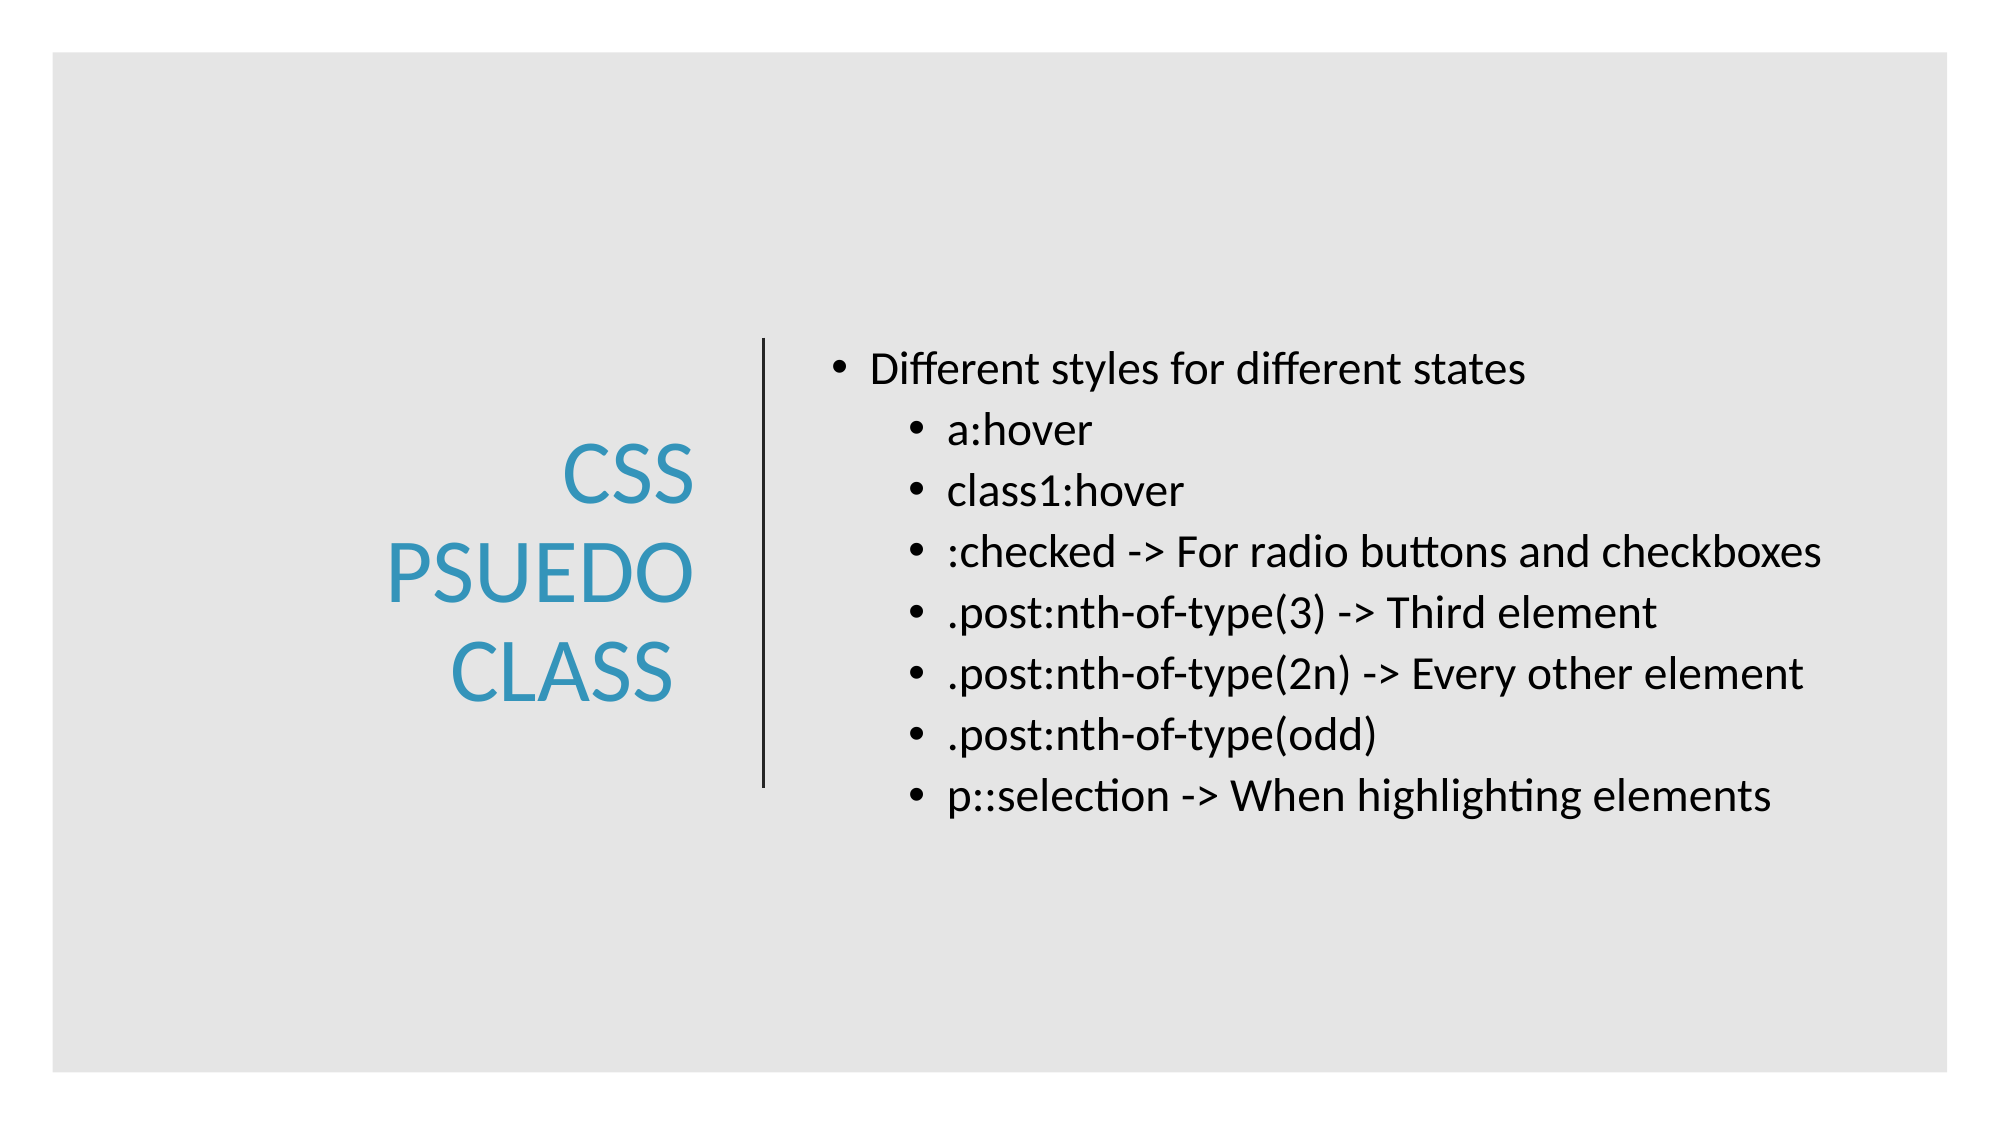

Different styles for different states
a:hover
class1:hover
:checked -> For radio buttons and checkboxes
.post:nth-of-type(3) -> Third element
.post:nth-of-type(2n) -> Every other element
.post:nth-of-type(odd)
p::selection -> When highlighting elements
# CSS PSUEDO CLASS